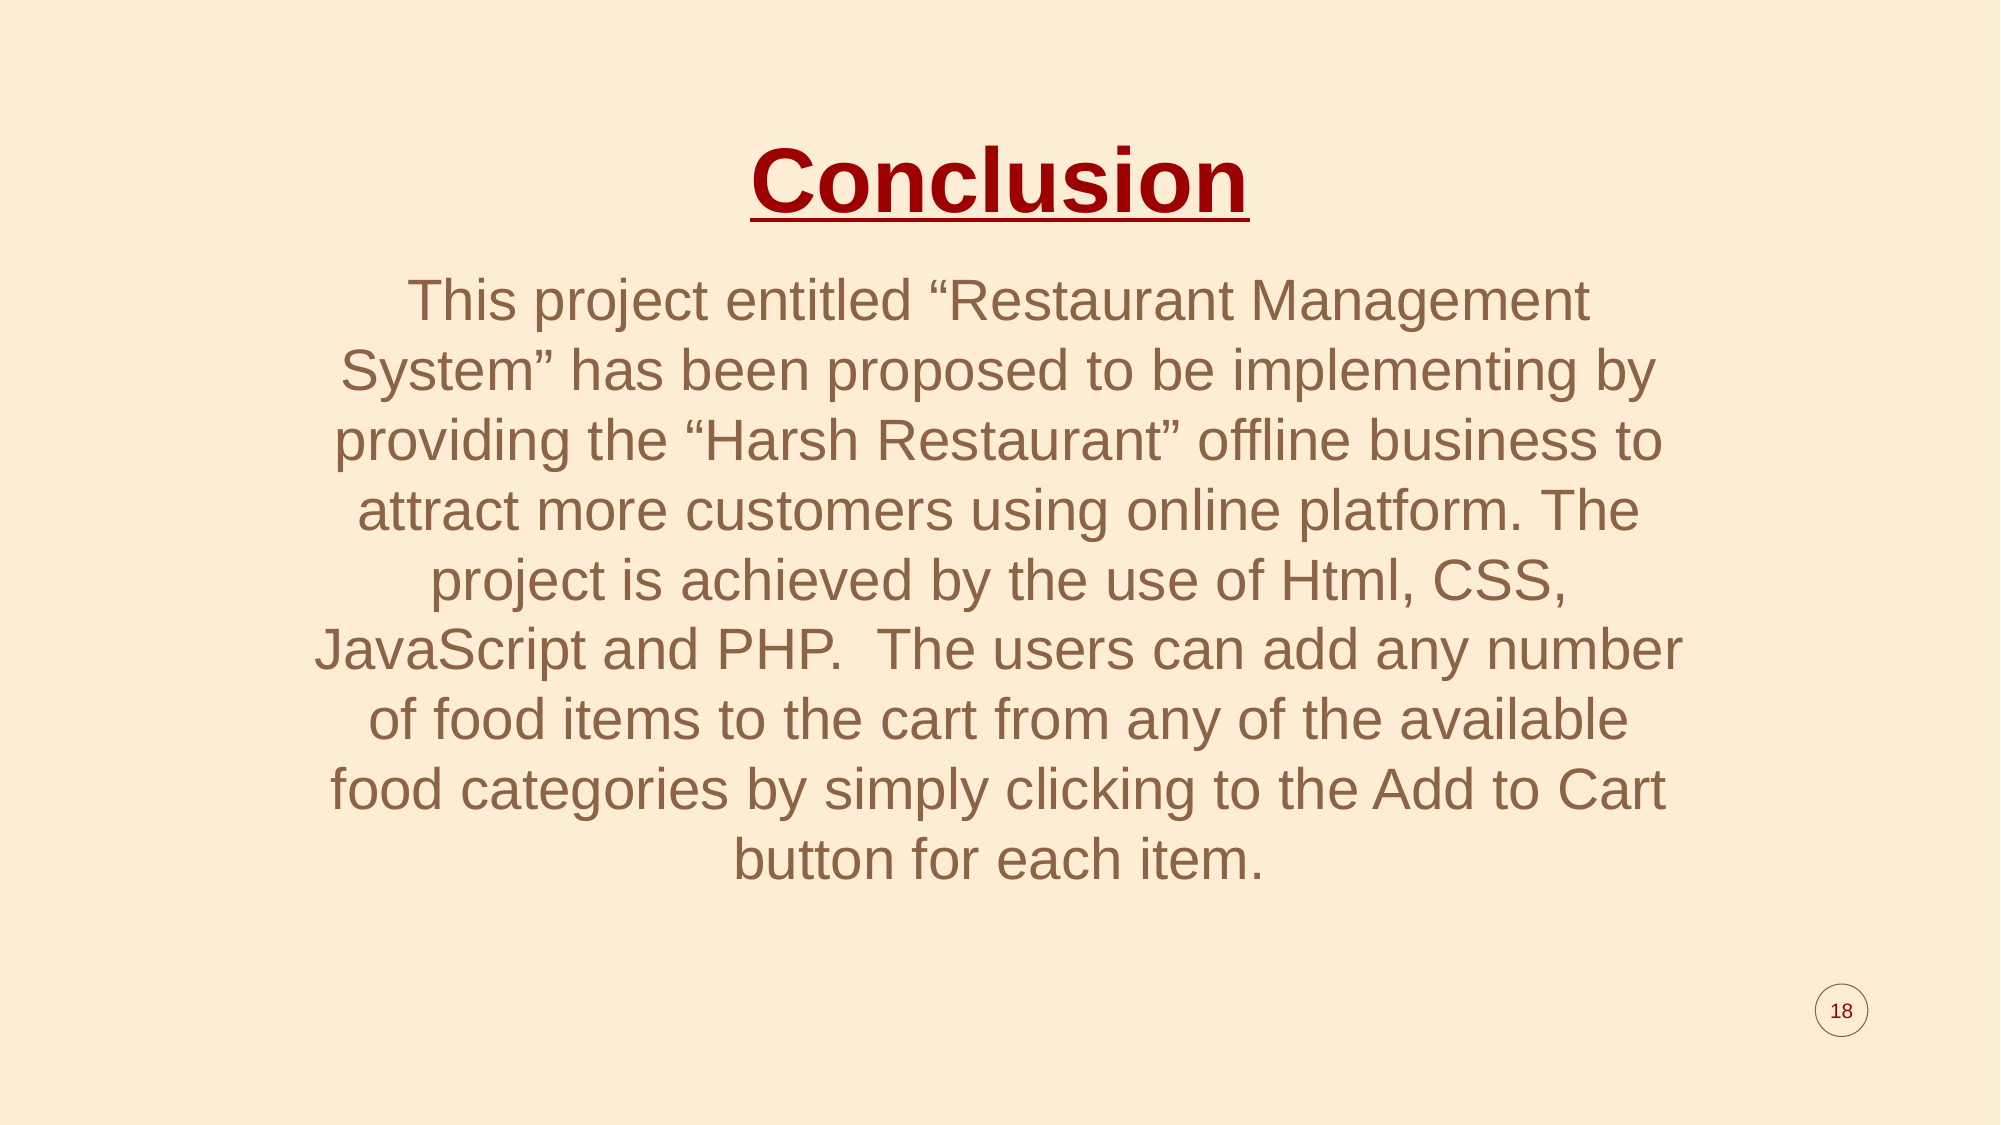

# Conclusion
This project entitled “Restaurant Management System” has been proposed to be implementing by providing the “Harsh Restaurant” offline business to attract more customers using online platform. The project is achieved by the use of Html, CSS, JavaScript and PHP.  The users can add any number of food items to the cart from any of the available food categories by simply clicking to the Add to Cart button for each item.
18